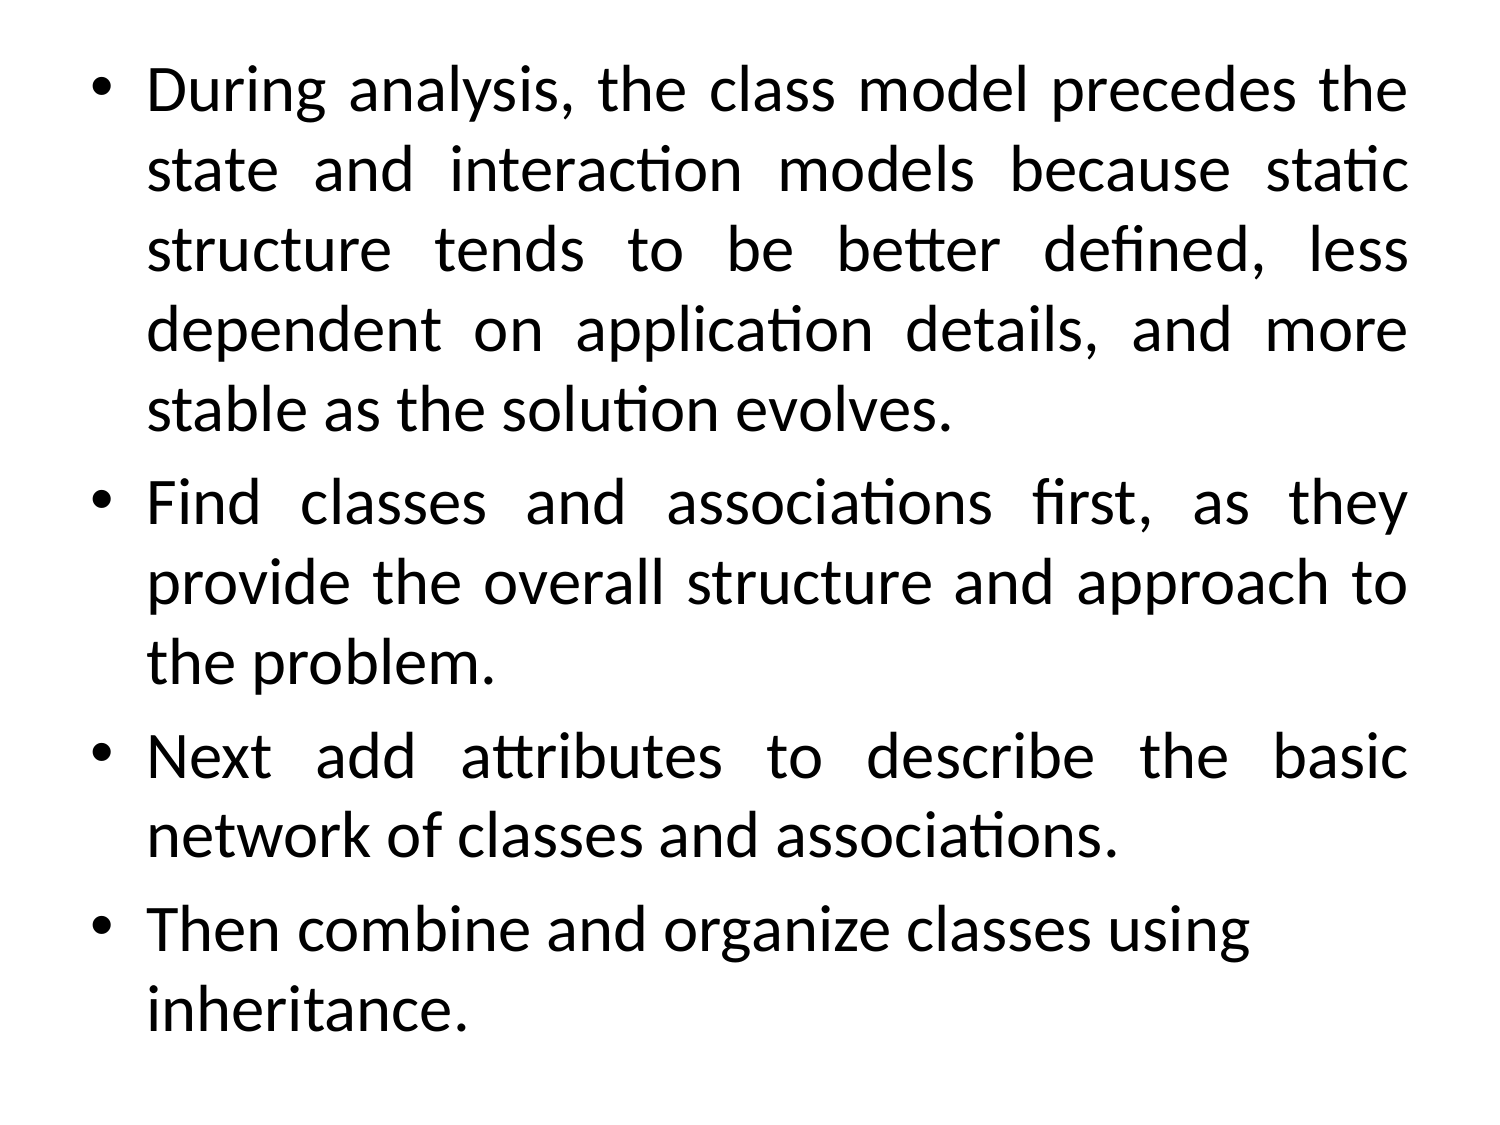

During analysis, the class model precedes the state and interaction models because static structure tends to be better defined, less dependent on application details, and more stable as the solution evolves.
Find classes and associations first, as they provide the overall structure and approach to the problem.
Next add attributes to describe the basic network of classes and associations.
Then combine and organize classes using inheritance.